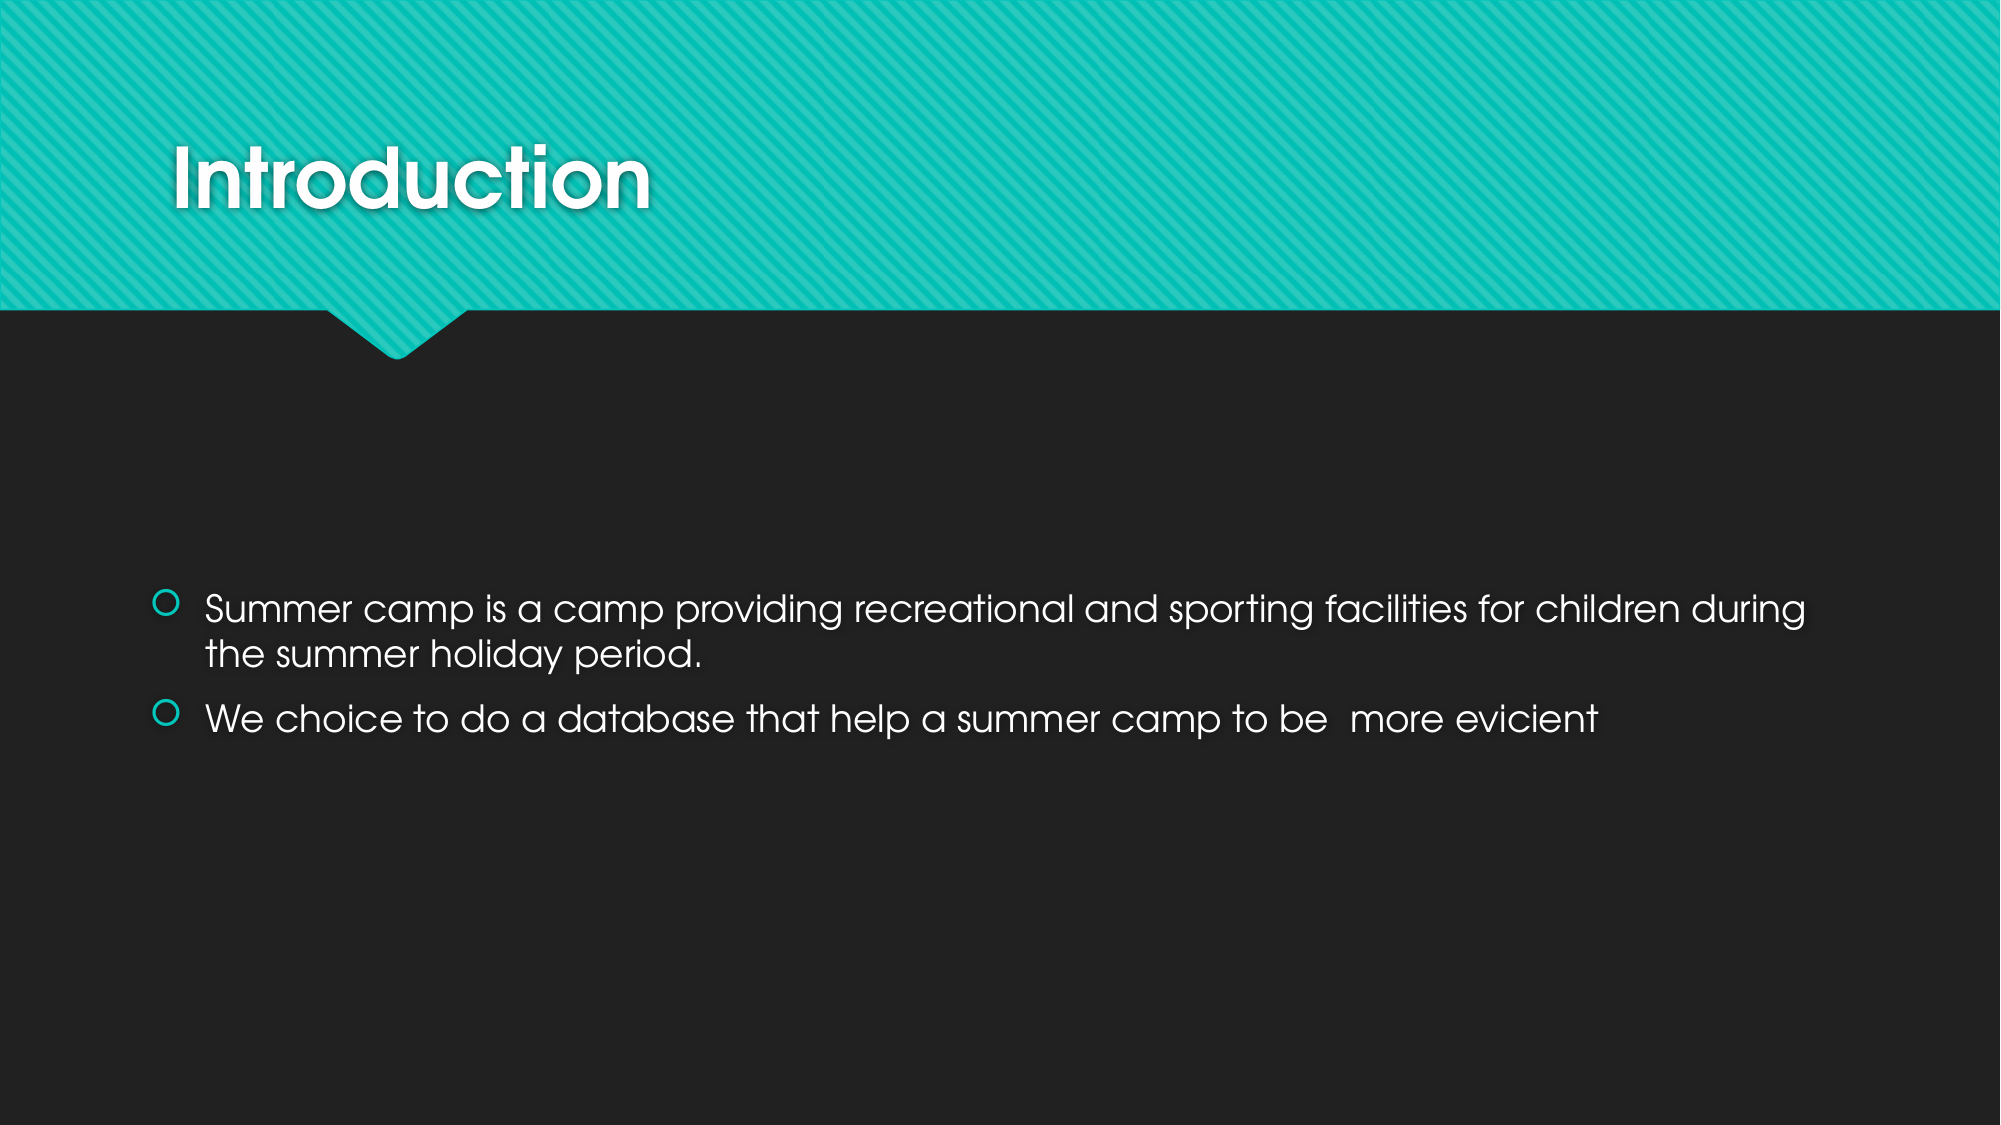

# Introduction
Summer camp is a camp providing recreational and sporting facilities for children during the summer holiday period.
We choice to do a database that help a summer camp to be  more evicient